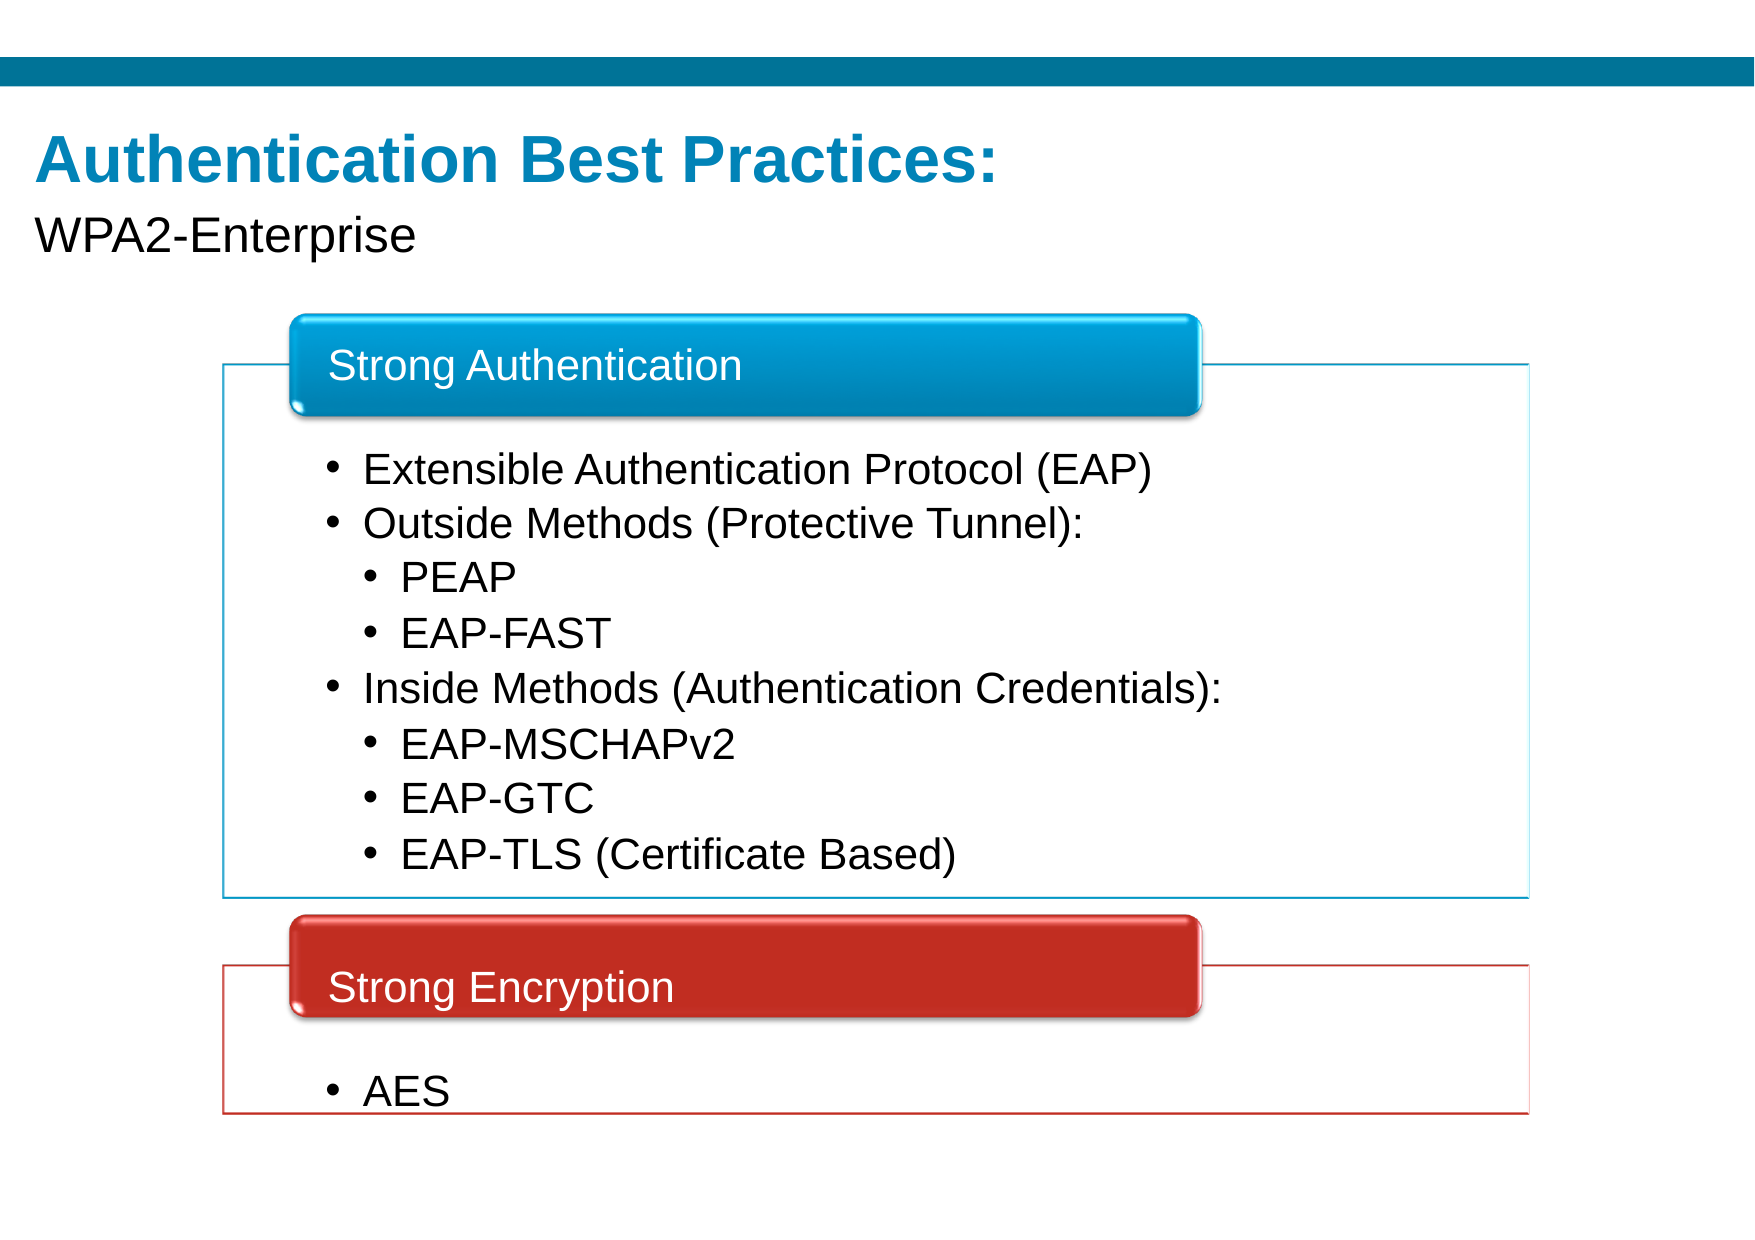

Authentication Best Practices:
WPA2-Enterprise

Strong Authentication

Extensible Authentication Protocol (EAP)
Outside Methods (Protective Tunnel):
PEAP
EAP-FAST
Inside Methods (Authentication Credentials):
EAP-MSCHAPv2
EAP-GTC
EAP-TLS (Certificate Based)

Strong Encryption

AES